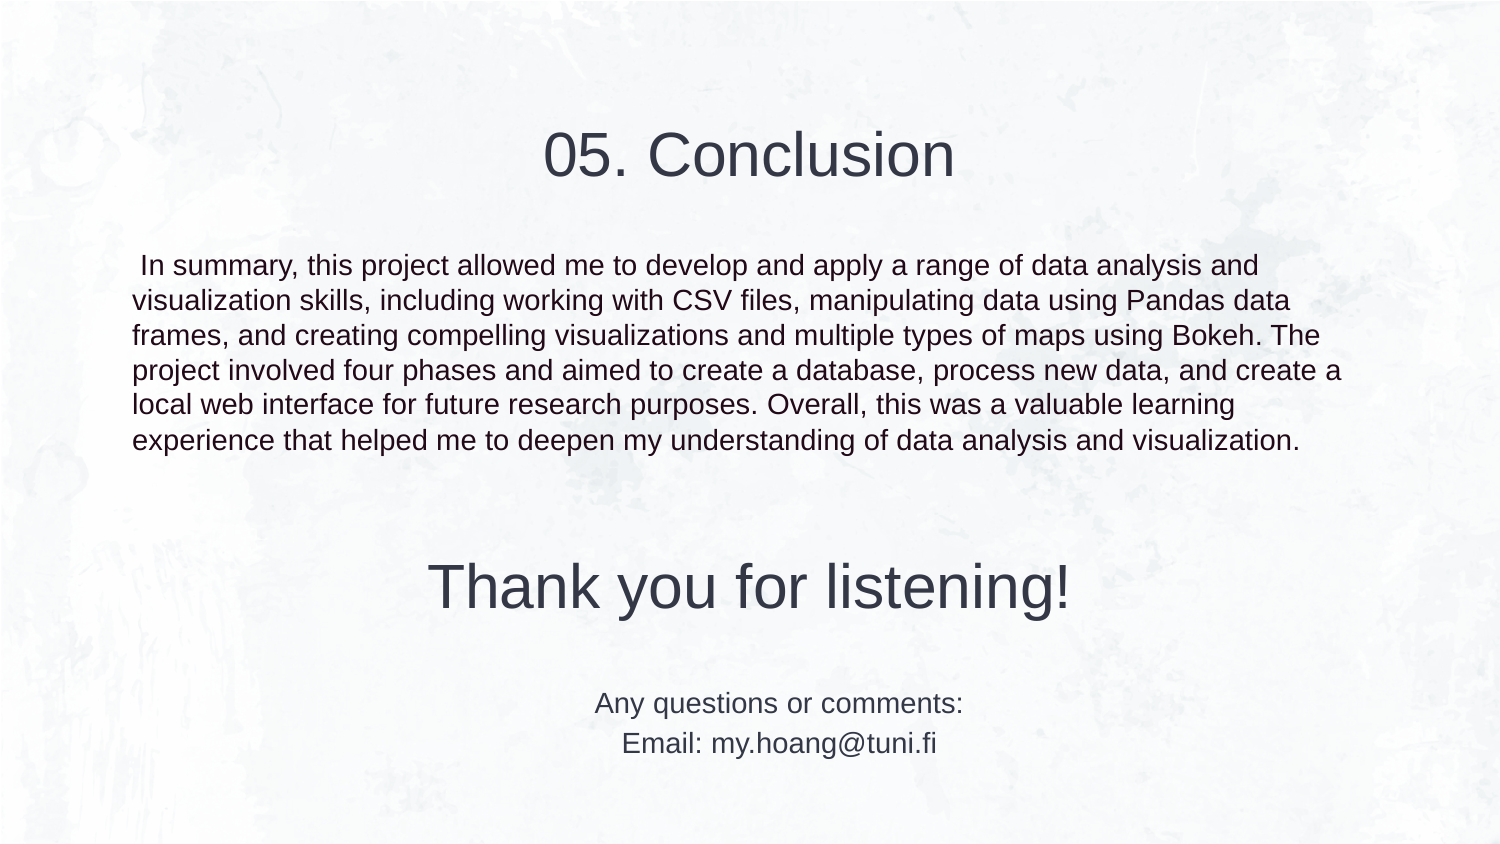

05. Conclusion
 In summary, this project allowed me to develop and apply a range of data analysis and visualization skills, including working with CSV files, manipulating data using Pandas data frames, and creating compelling visualizations and multiple types of maps using Bokeh. The project involved four phases and aimed to create a database, process new data, and create a local web interface for future research purposes. Overall, this was a valuable learning experience that helped me to deepen my understanding of data analysis and visualization.

Any questions or comments:
Email: my.hoang@tuni.fi
# Thank you for listening!